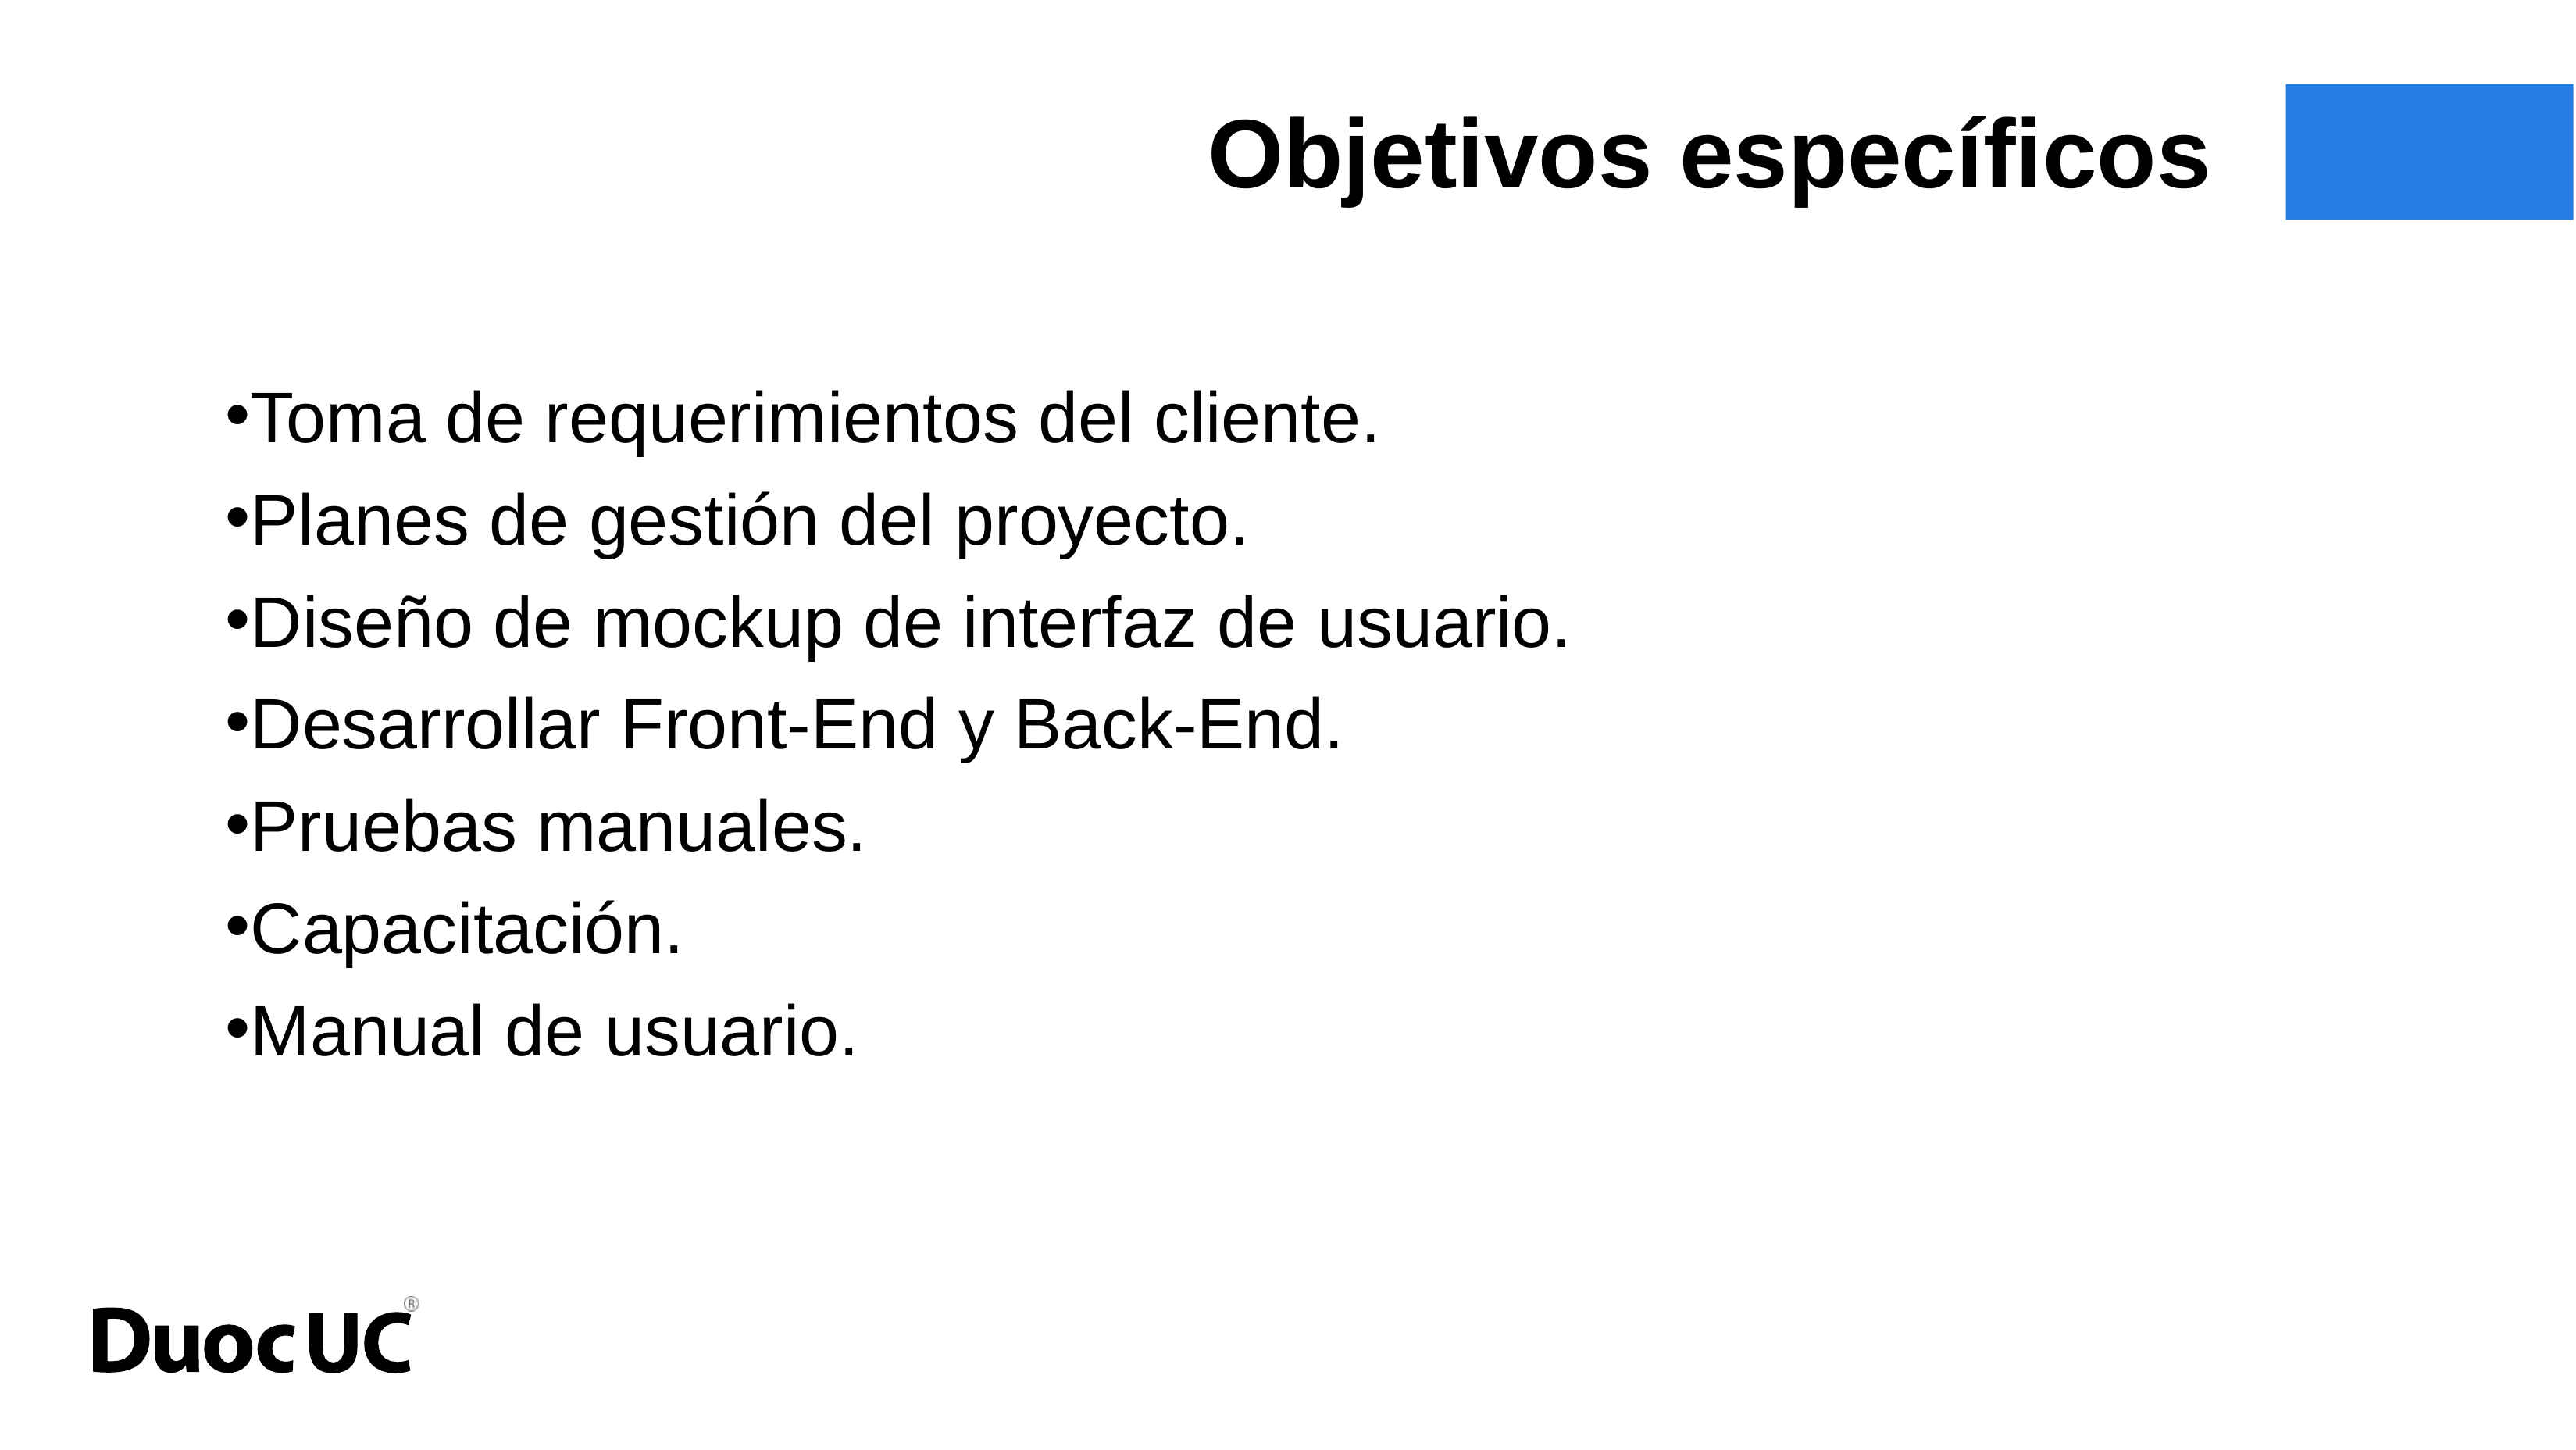

Objetivos específicos
Toma de requerimientos del cliente
Toma de requerimientos del cliente.
Planes de gestión del proyecto.
Diseño de mockup de interfaz de usuario.
Desarrollar Front-End y Back-End.
Pruebas manuales.
Capacitación.
Manual de usuario.
Manual de usuario